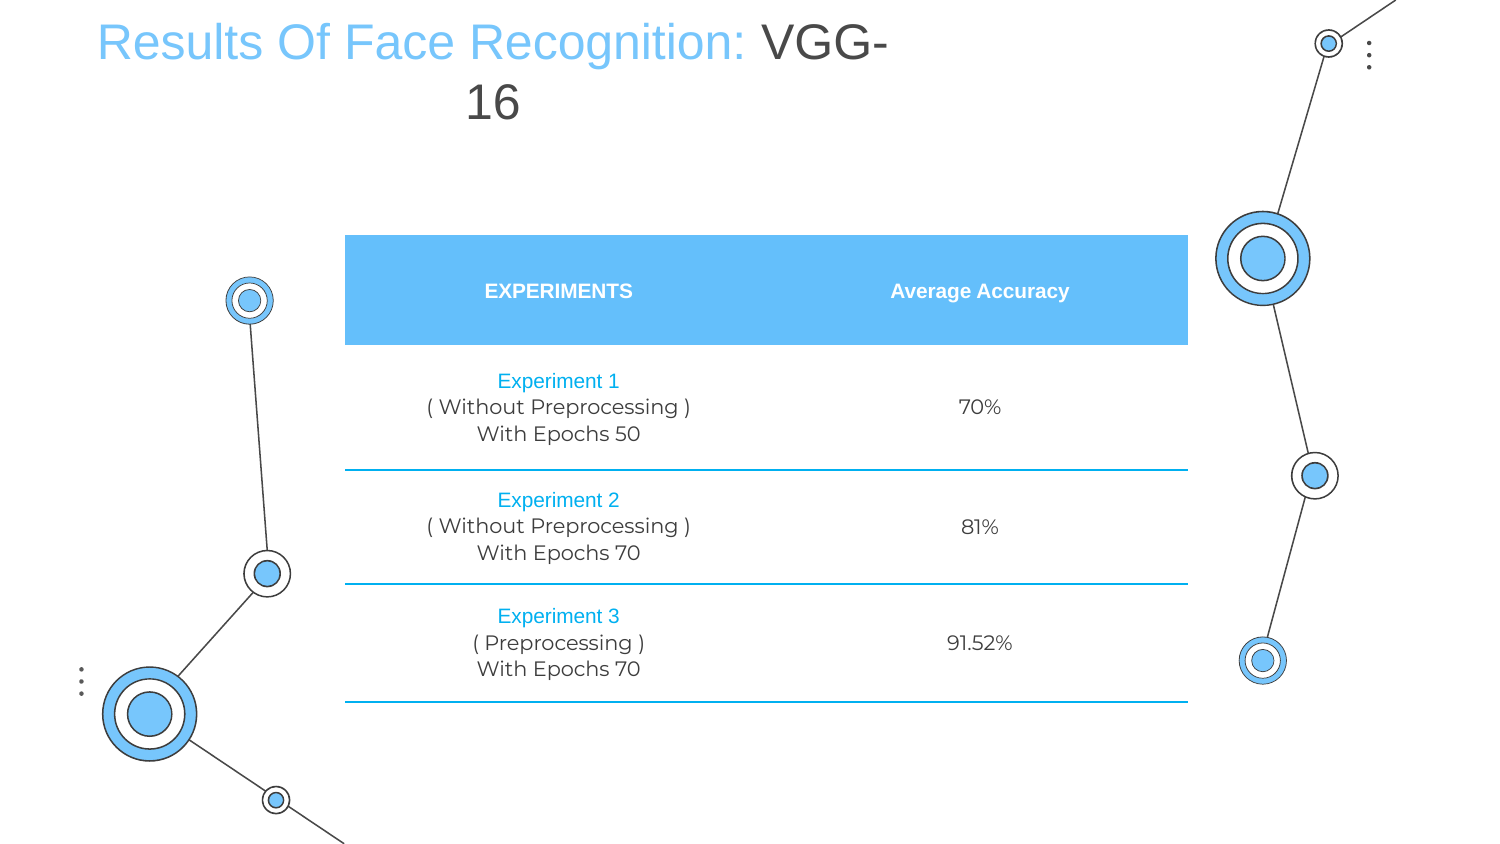

# Results Of Face Recognition: VGG-16

| EXPERIMENTS | Average Accuracy |
| --- | --- |
| Experiment 1 ( Without Preprocessing ) With Epochs 50 | 70% |
| Experiment 2 ( Without Preprocessing ) With Epochs 70 | 81% |
| Experiment 3 ( Preprocessing ) With Epochs 70 | 91.52% |